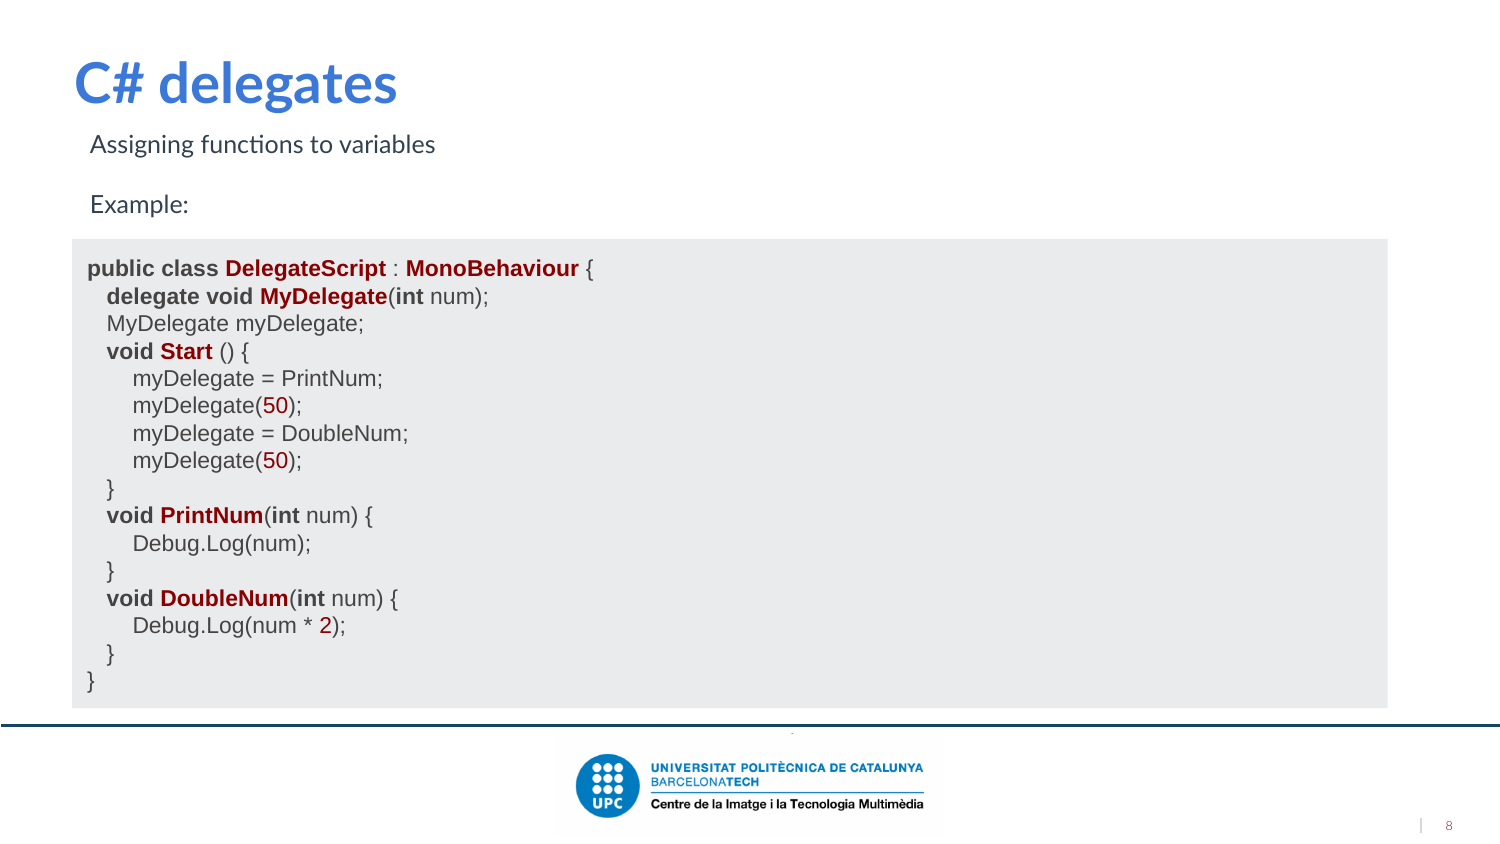

C# delegates
Assigning functions to variables

Example:
public class DelegateScript : MonoBehaviour {
   delegate void MyDelegate(int num);
   MyDelegate myDelegate;
   void Start () {
       myDelegate = PrintNum;
       myDelegate(50);
       myDelegate = DoubleNum;
       myDelegate(50);
   }
   void PrintNum(int num) {
       Debug.Log(num);
   }
   void DoubleNum(int num) {
       Debug.Log(num * 2);
   }
}